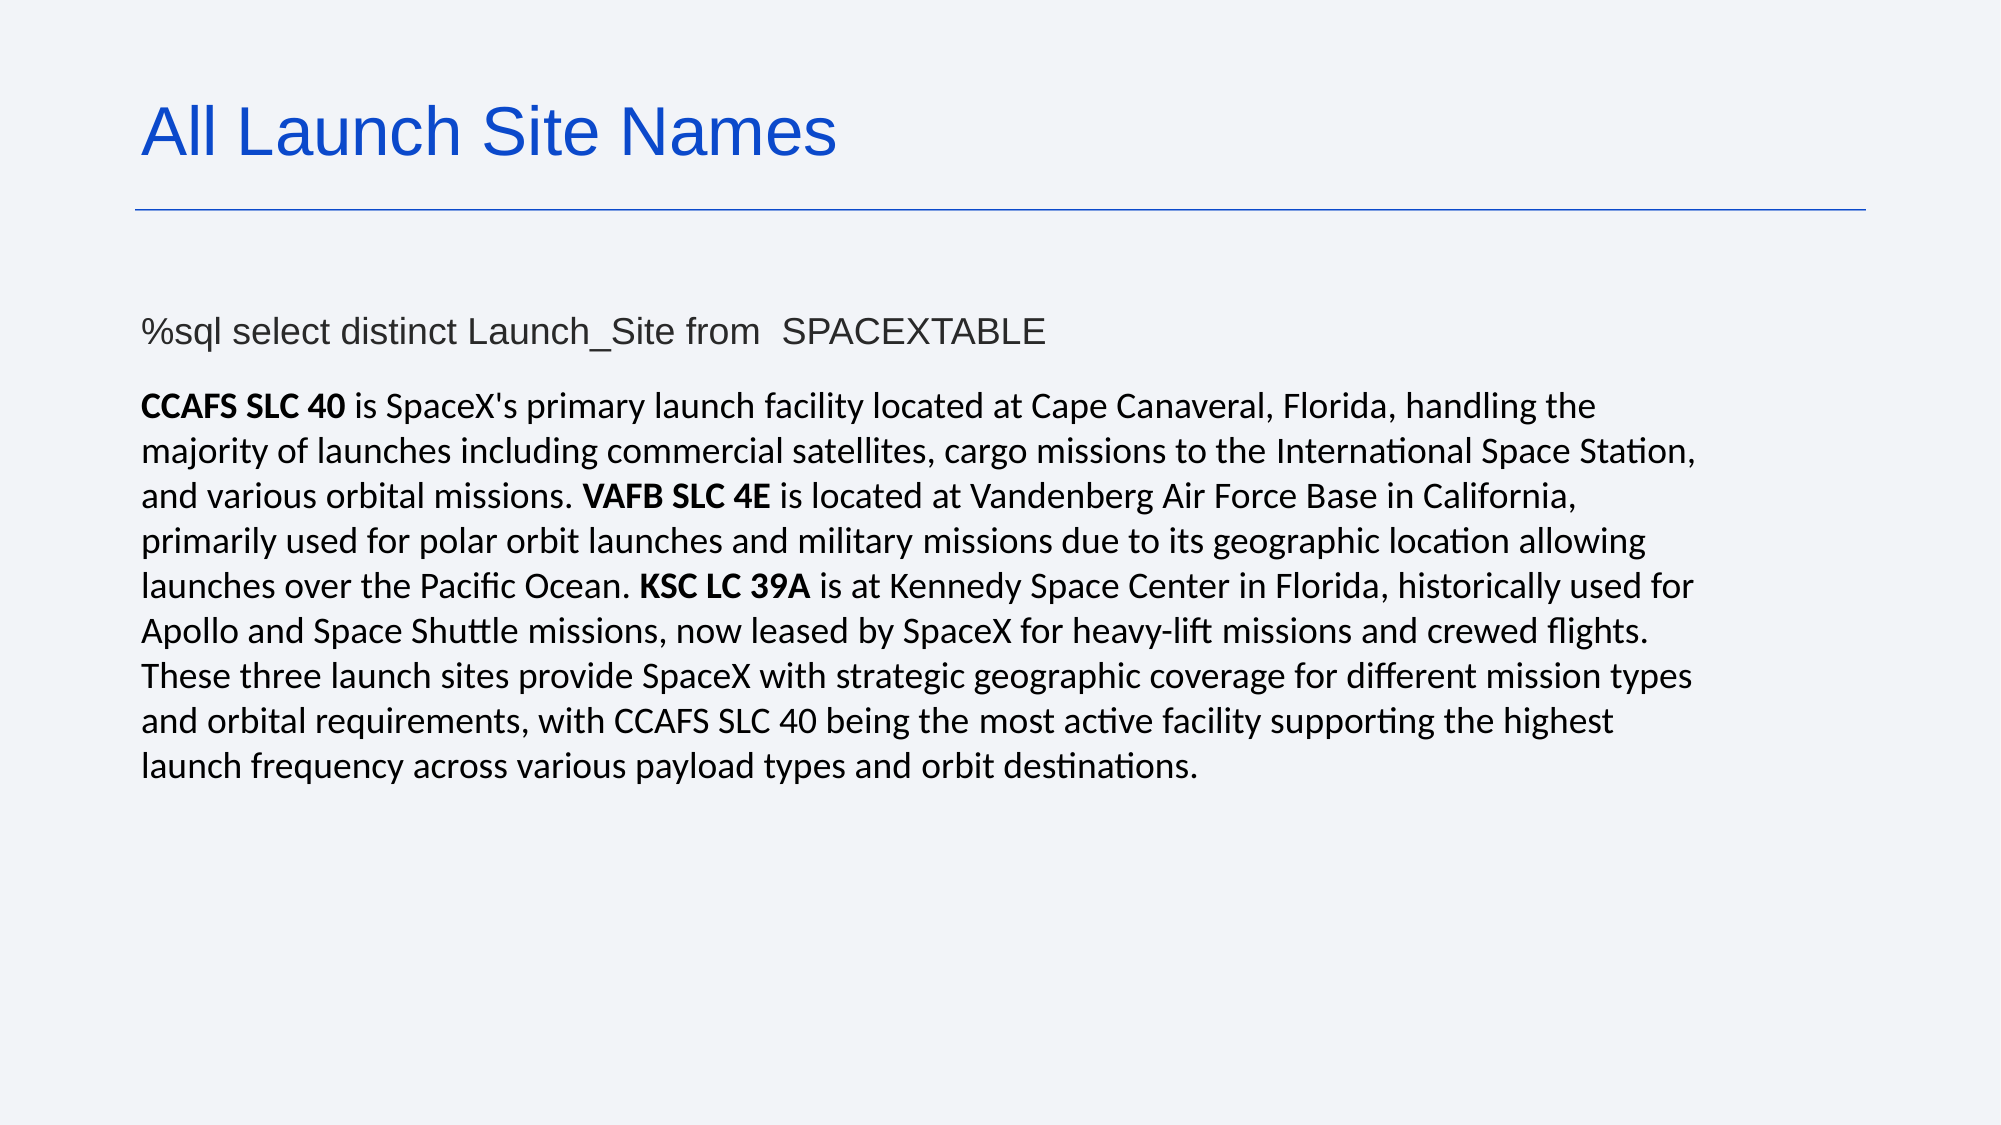

All Launch Site Names
%sql select distinct Launch_Site from  SPACEXTABLE
CCAFS SLC 40 is SpaceX's primary launch facility located at Cape Canaveral, Florida, handling the majority of launches including commercial satellites, cargo missions to the International Space Station, and various orbital missions. VAFB SLC 4E is located at Vandenberg Air Force Base in California, primarily used for polar orbit launches and military missions due to its geographic location allowing launches over the Pacific Ocean. KSC LC 39A is at Kennedy Space Center in Florida, historically used for Apollo and Space Shuttle missions, now leased by SpaceX for heavy-lift missions and crewed flights. These three launch sites provide SpaceX with strategic geographic coverage for different mission types and orbital requirements, with CCAFS SLC 40 being the most active facility supporting the highest launch frequency across various payload types and orbit destinations.